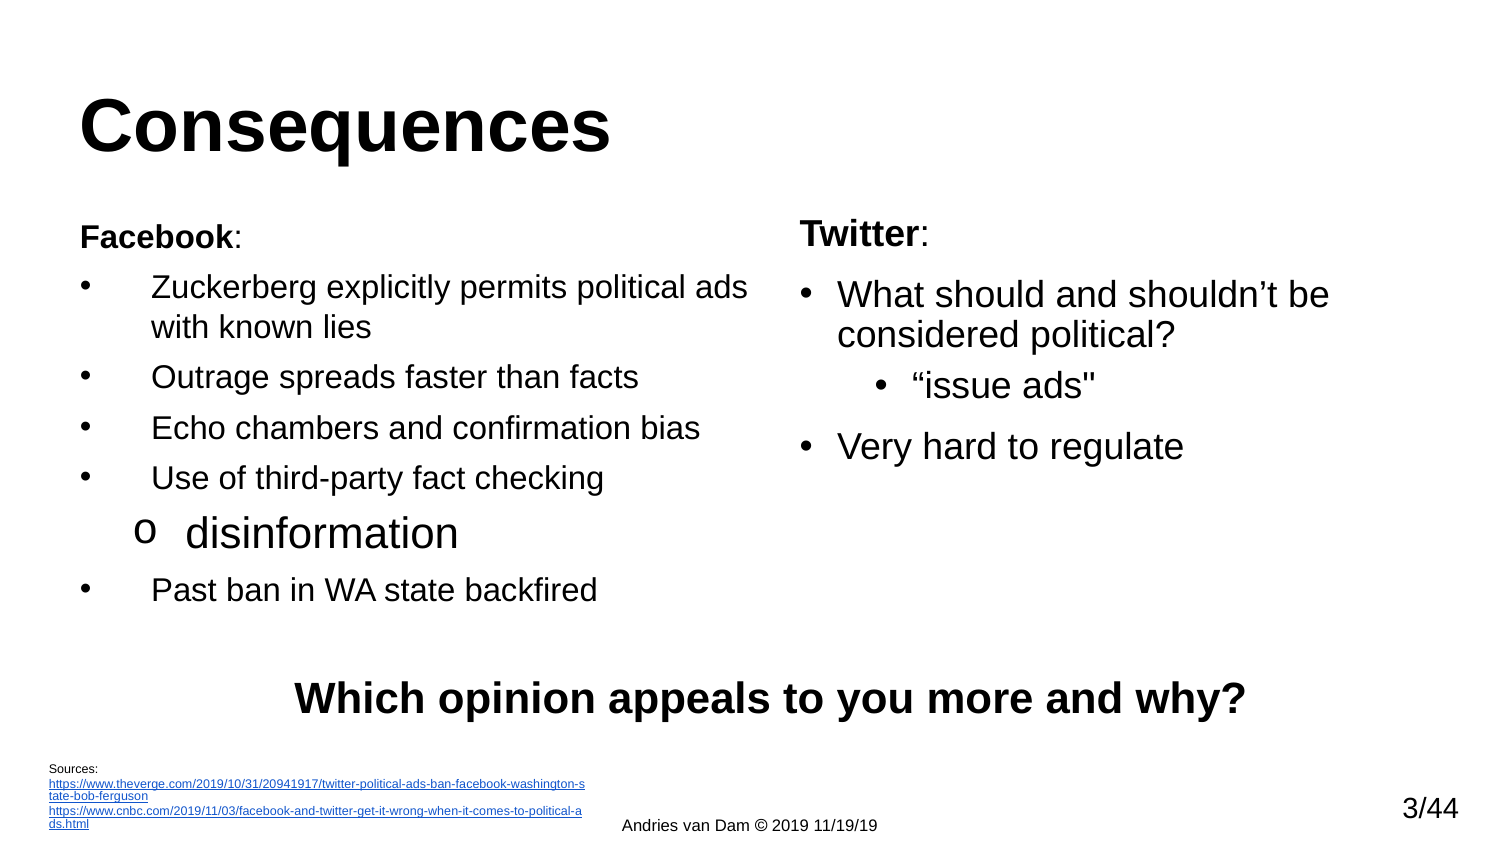

# Consequences
Facebook:
Zuckerberg explicitly permits political ads with known lies
Outrage spreads faster than facts
Echo chambers and confirmation bias
Use of third-party fact checking
disinformation
Past ban in WA state backfired

Twitter:
What should and shouldn’t be considered political?
“issue ads"
Very hard to regulate
Which opinion appeals to you more and why?
Sources: https://www.theverge.com/2019/10/31/20941917/twitter-political-ads-ban-facebook-washington-state-bob-ferguson
https://www.cnbc.com/2019/11/03/facebook-and-twitter-get-it-wrong-when-it-comes-to-political-ads.html